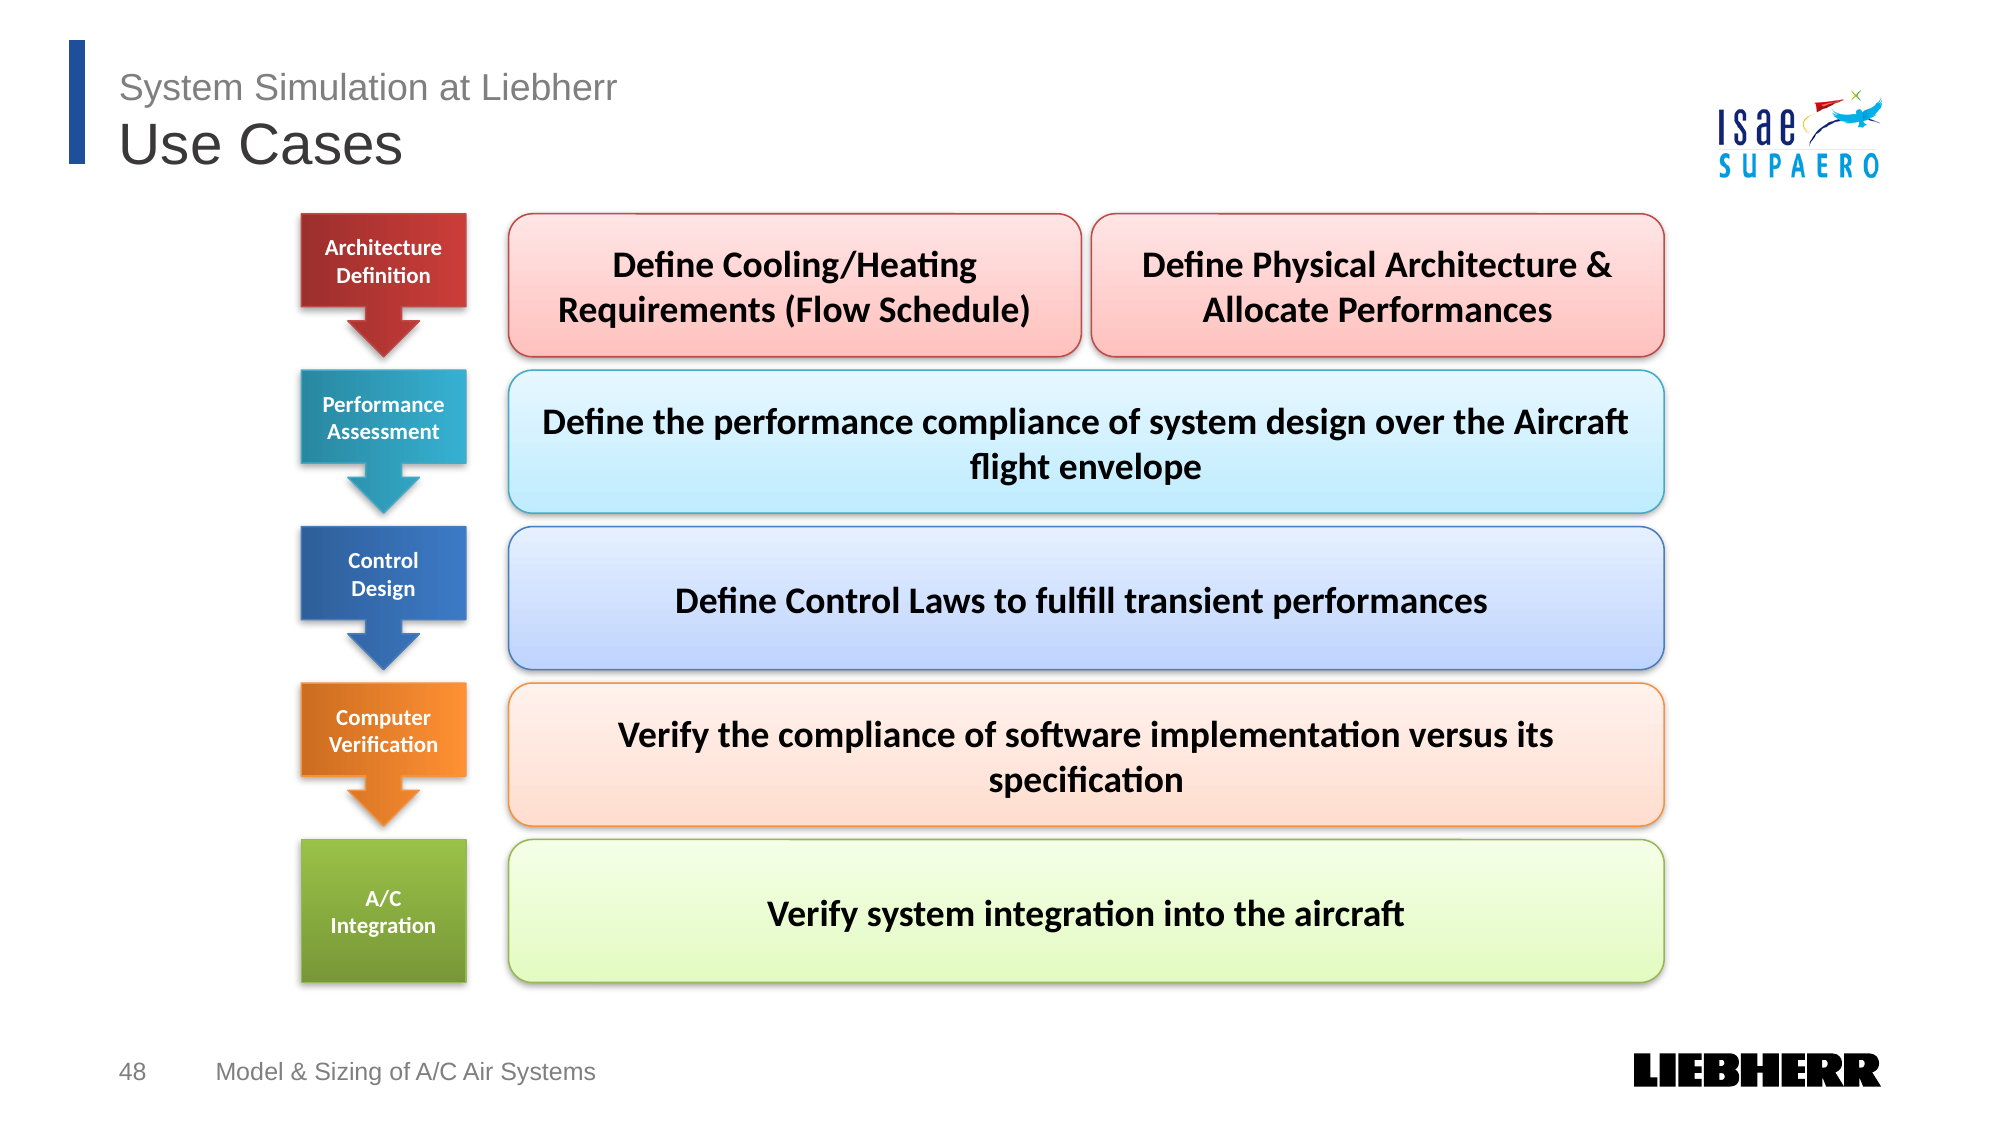

System Simulation at Liebherr
# Use Cases
Architecture Definition
Define Cooling/Heating Requirements (Flow Schedule)
Define Physical Architecture & Allocate Performances
Performance Assessment
Define the performance compliance of system design over the Aircraft flight envelope
Control Design
Define Control Laws to fulfill transient performances
Computer Verification
Verify the compliance of software implementation versus its specification
A/C Integration
Verify system integration into the aircraft
48
Model & Sizing of A/C Air Systems